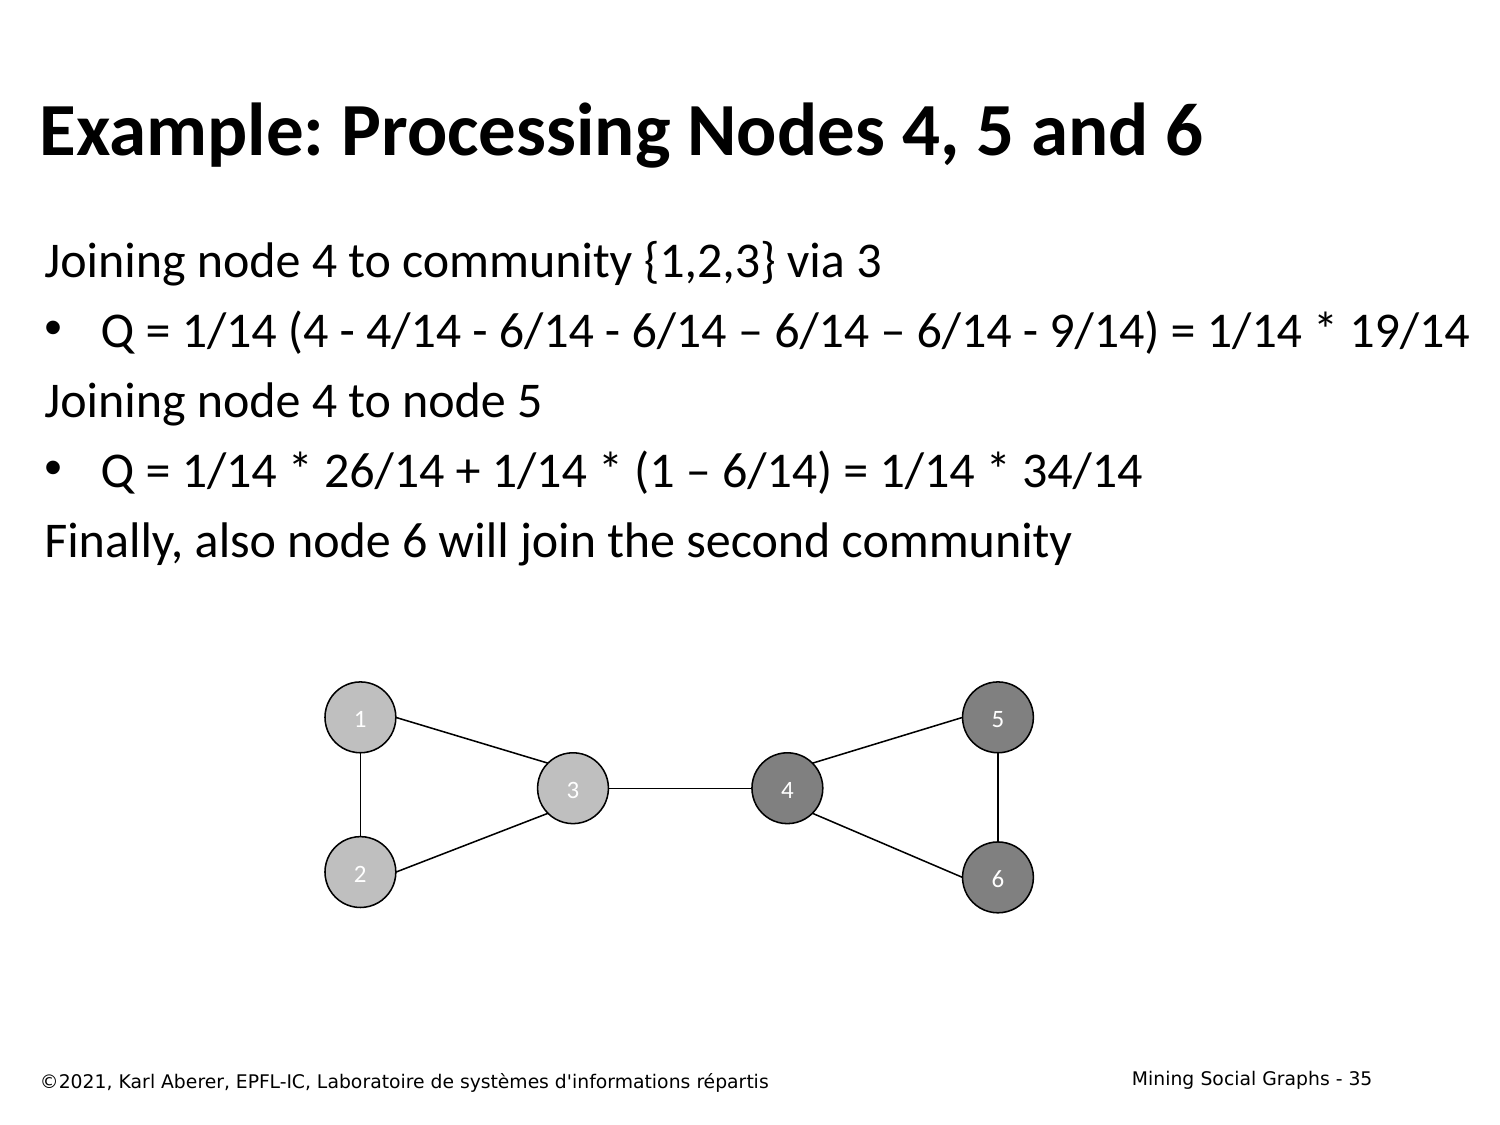

# Example: Processing Nodes 4, 5 and 6
Joining node 4 to community {1,2,3} via 3
Q = 1/14 (4 - 4/14 - 6/14 - 6/14 – 6/14 – 6/14 - 9/14) = 1/14 * 19/14
Joining node 4 to node 5
Q = 1/14 * 26/14 + 1/14 * (1 – 6/14) = 1/14 * 34/14
Finally, also node 6 will join the second community

1
5
3
4
2
6
©2021, Karl Aberer, EPFL-IC, Laboratoire de systèmes d'informations répartis